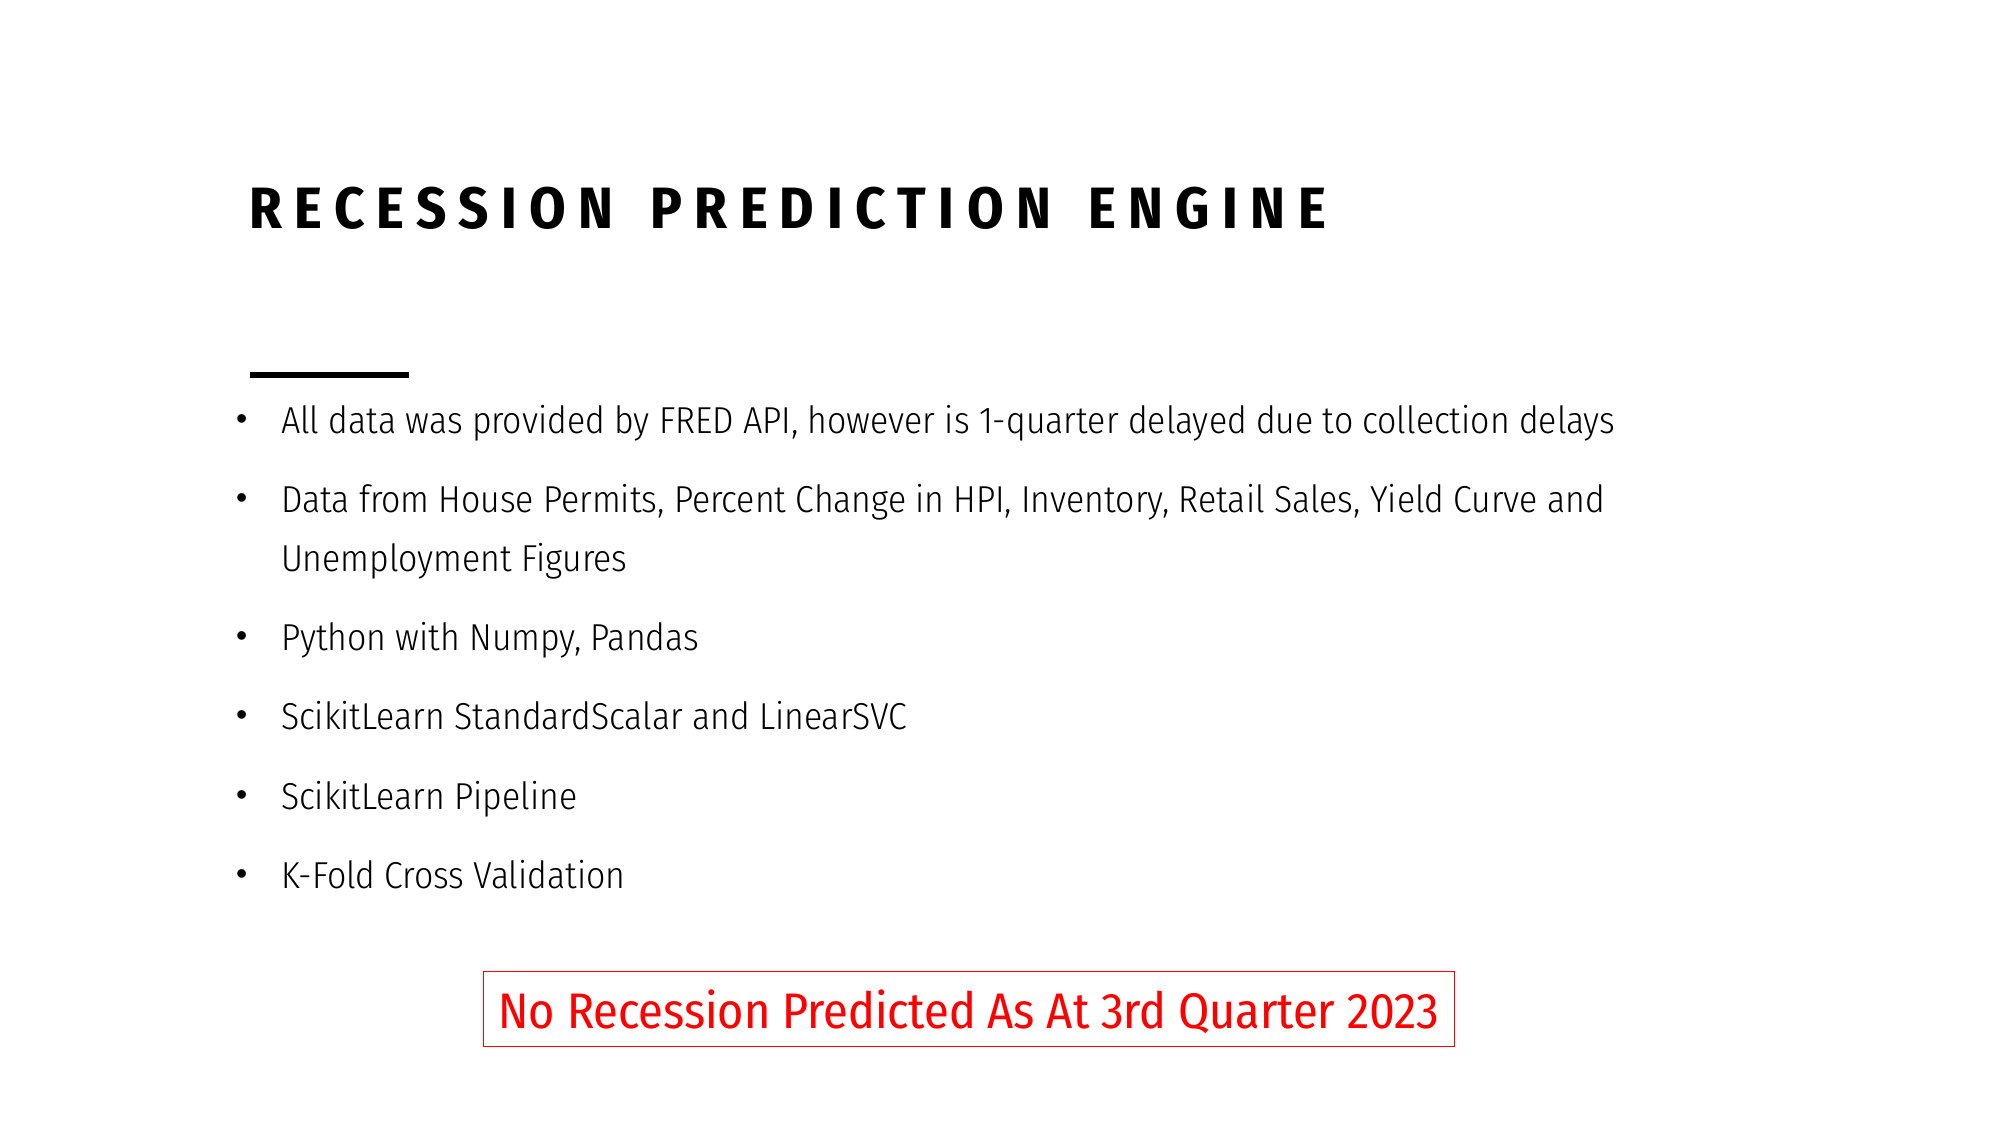

# Recession prediction engine
All data was provided by FRED API, however is 1-quarter delayed due to collection delays
Data from House Permits, Percent Change in HPI, Inventory, Retail Sales, Yield Curve and Unemployment Figures
Python with Numpy, Pandas
ScikitLearn StandardScalar and LinearSVC
ScikitLearn Pipeline
K-Fold Cross Validation

No Recession Predicted As At 3rd Quarter 2023